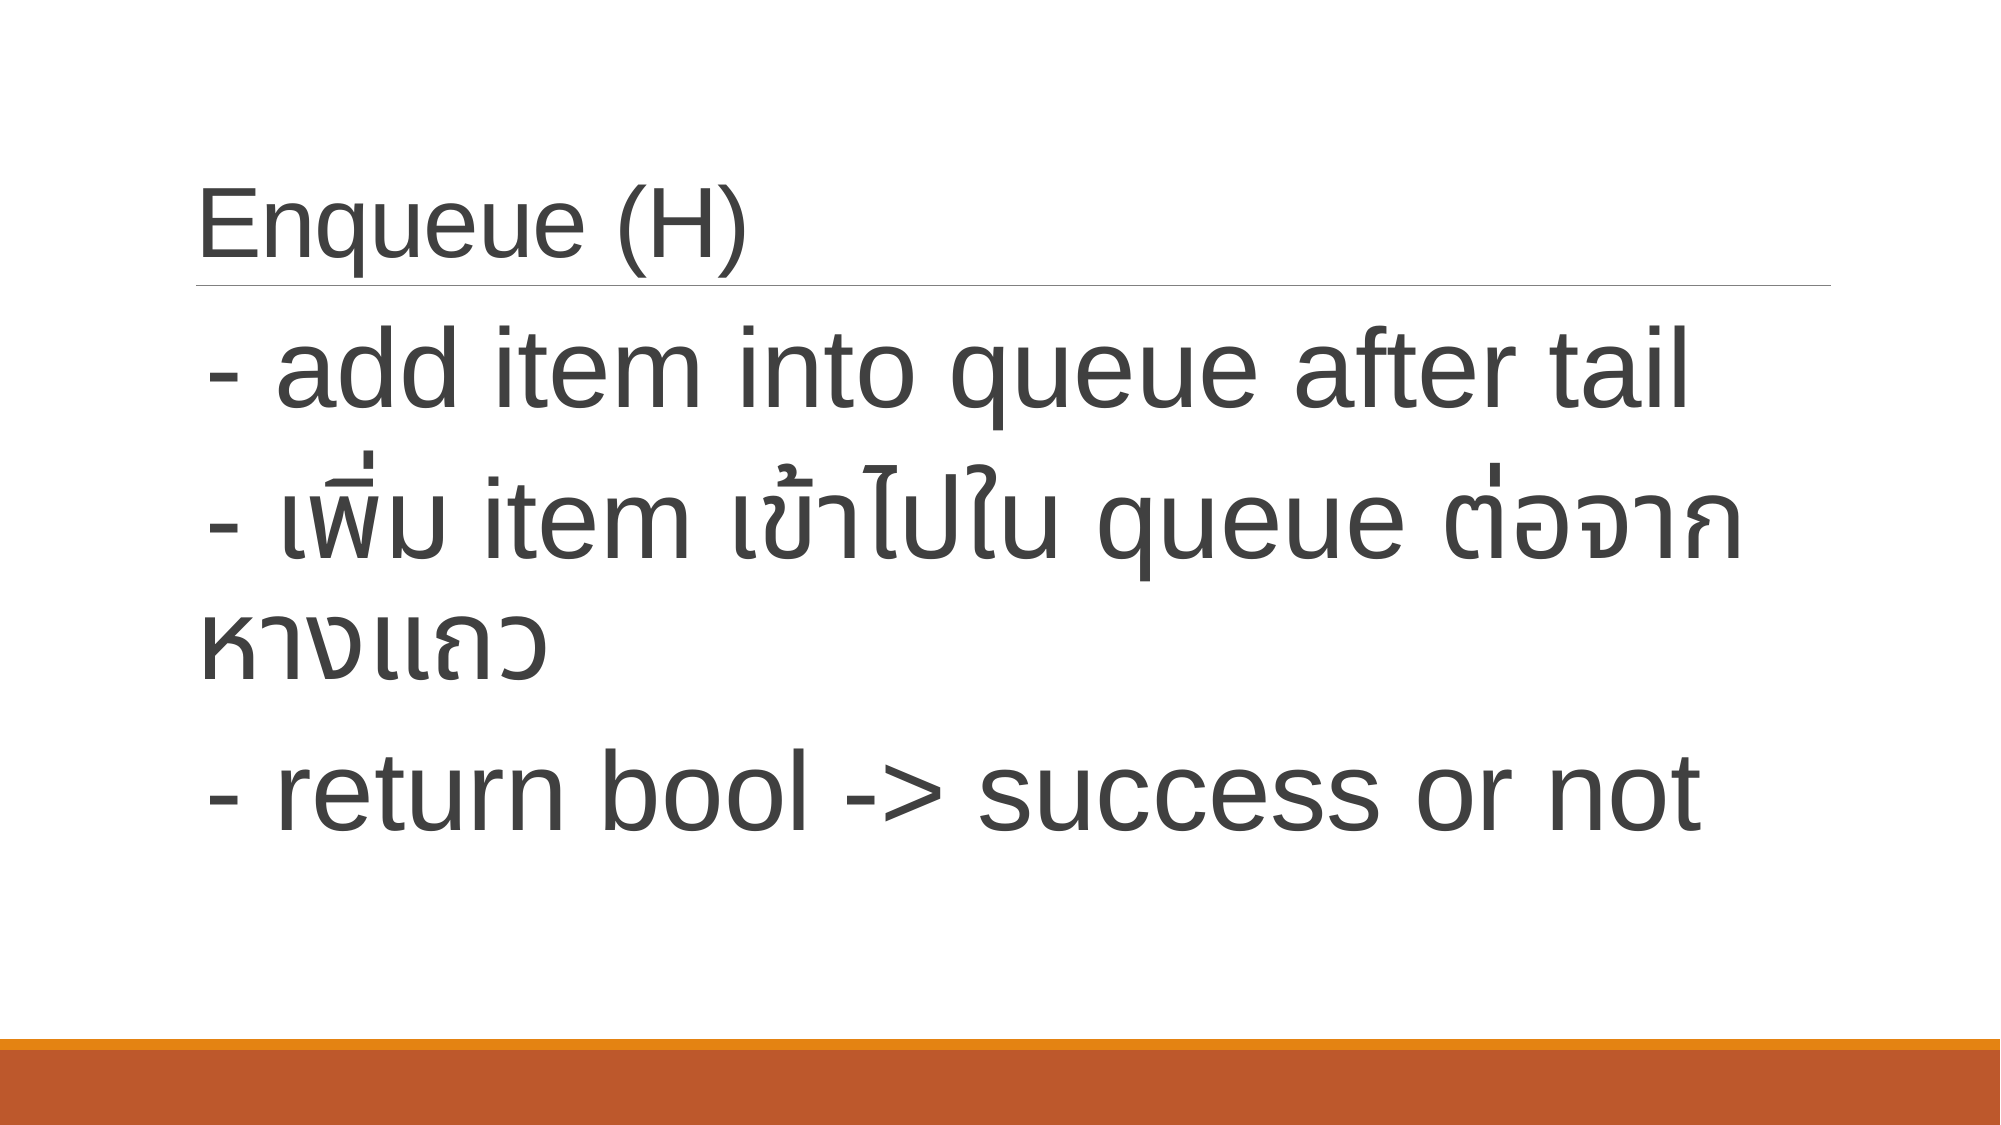

# Enqueue (H)
- add item into queue after tail
- เพิ่ม item เข้าไปใน queue ต่อจากหางแถว
- return bool -> success or not